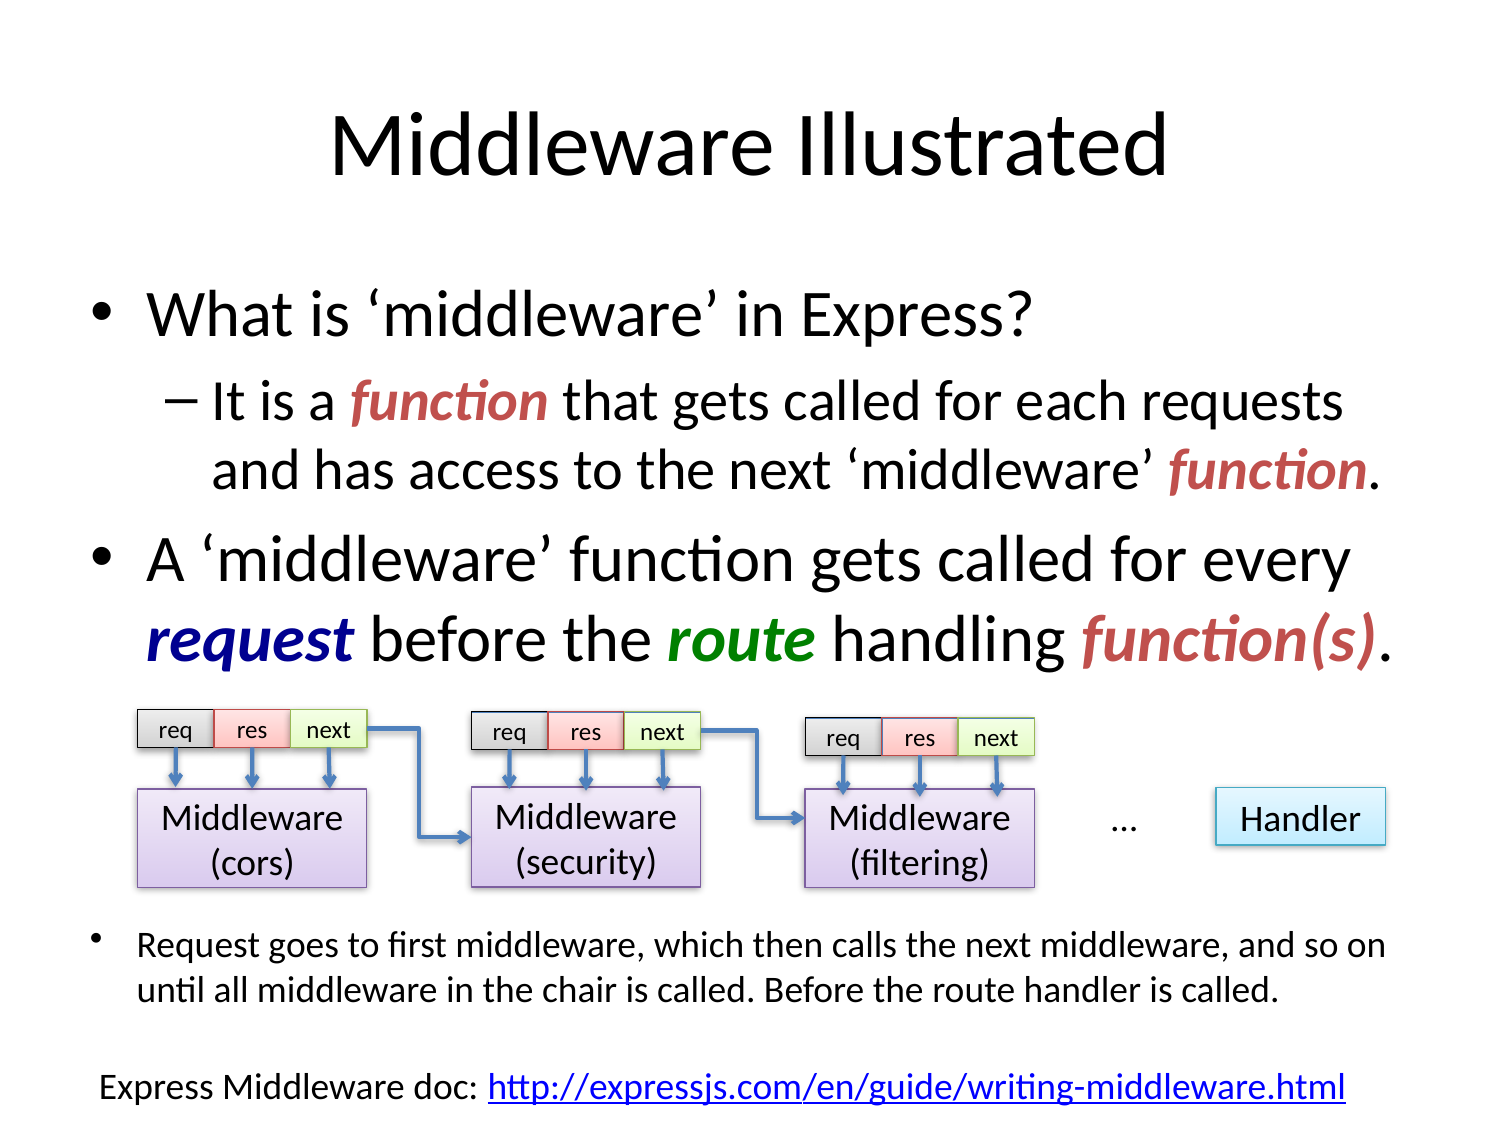

# Middleware Illustrated
What is ‘middleware’ in Express?
It is a function that gets called for each requests and has access to the next ‘middleware’ function.
A ‘middleware’ function gets called for every request before the route handling function(s).
req
res
next
req
res
next
req
res
next
…
Middleware
(security)
Handler
Middleware
(cors)
Middleware
(filtering)
Request goes to first middleware, which then calls the next middleware, and so on until all middleware in the chair is called. Before the route handler is called.
Express Middleware doc: http://expressjs.com/en/guide/writing-middleware.html